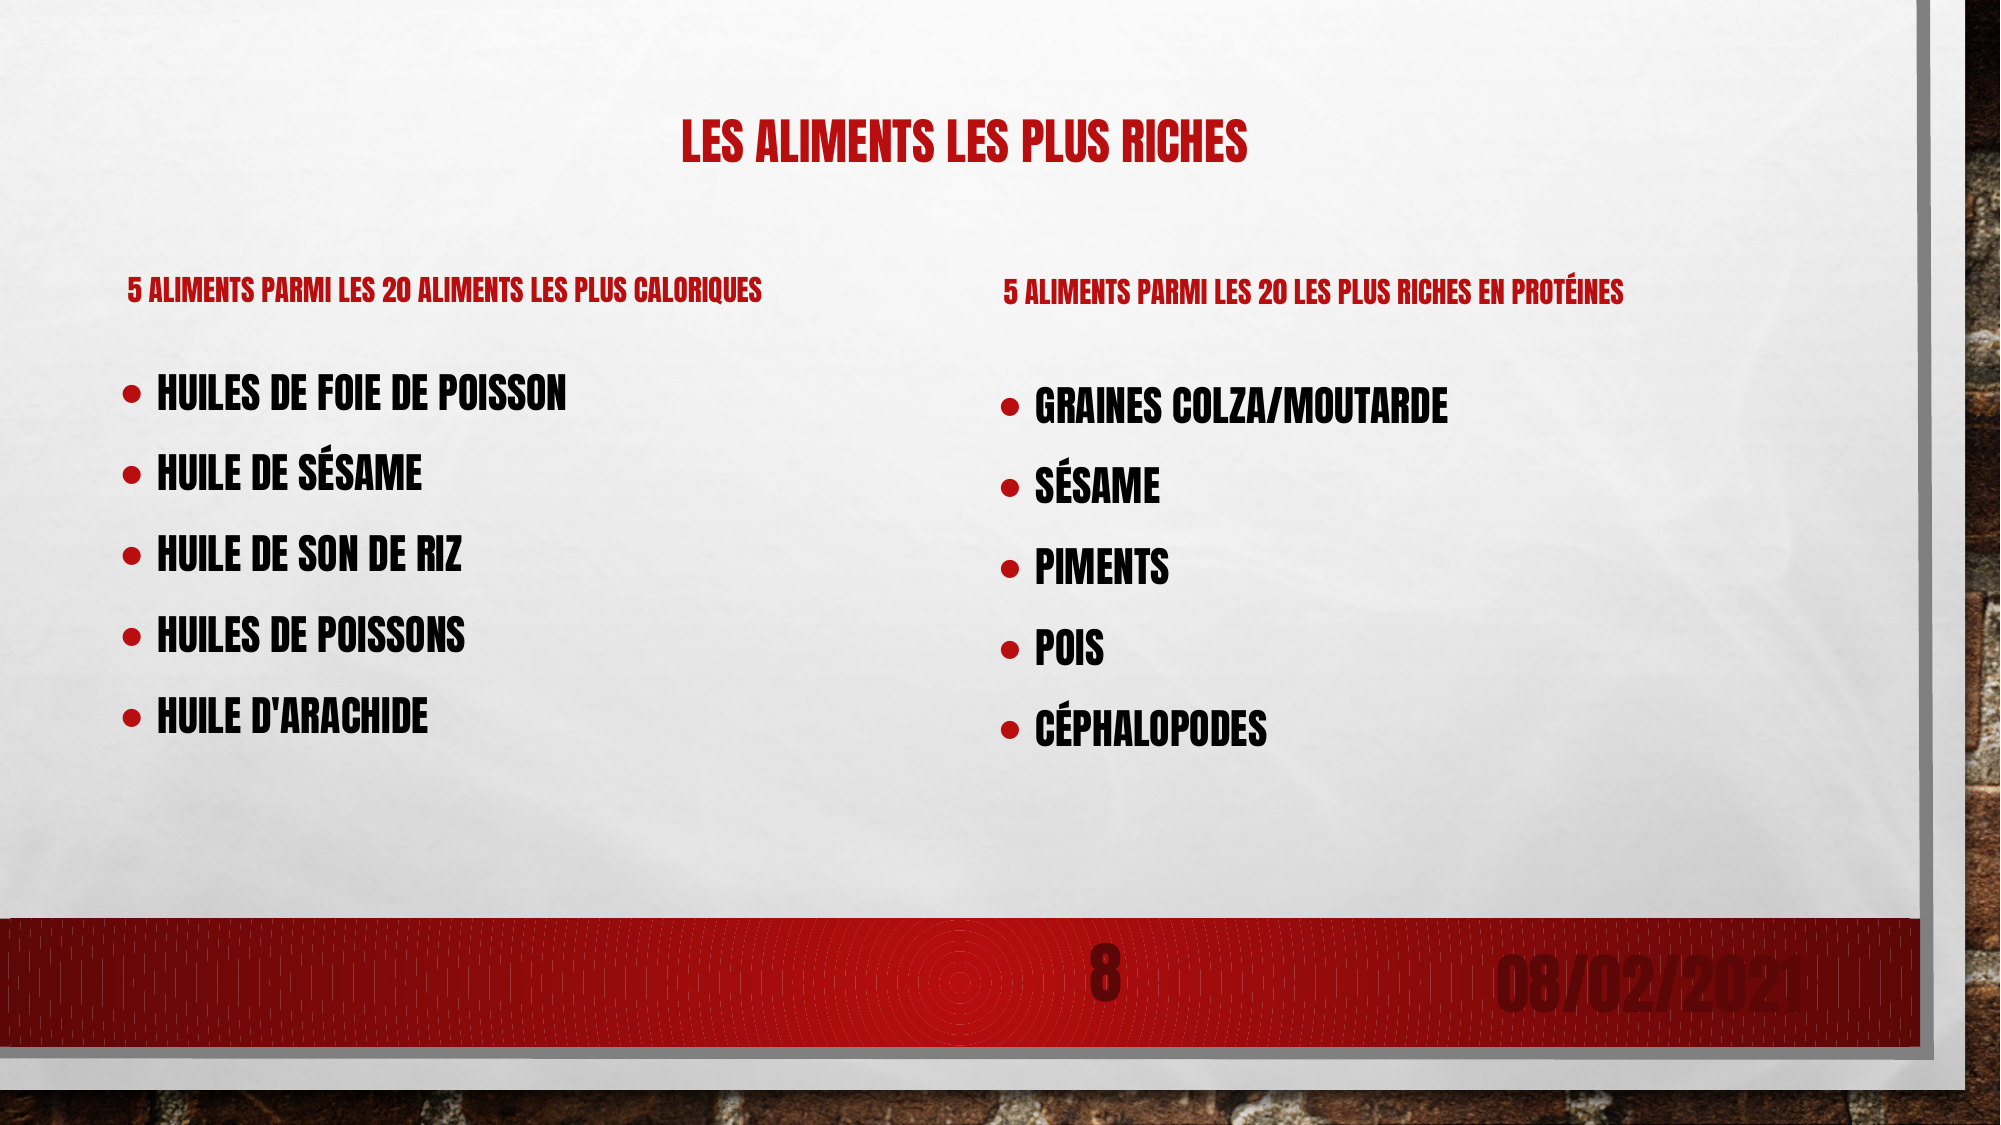

# LES ALIMENTS LES PLUS RICHES
5 aliments parmi les 20 aliments les plus caloriques
5 aliments parmi les 20 les plus riches en protéines
Huiles de Foie de PoissoN
Huile de Sésame
Huile de Son de Riz
Huiles de Poissons
Huile d'Arachide
Graines Colza/Moutarde
Sésame
Piments
Pois
Céphalopodes
8
08/02/2021